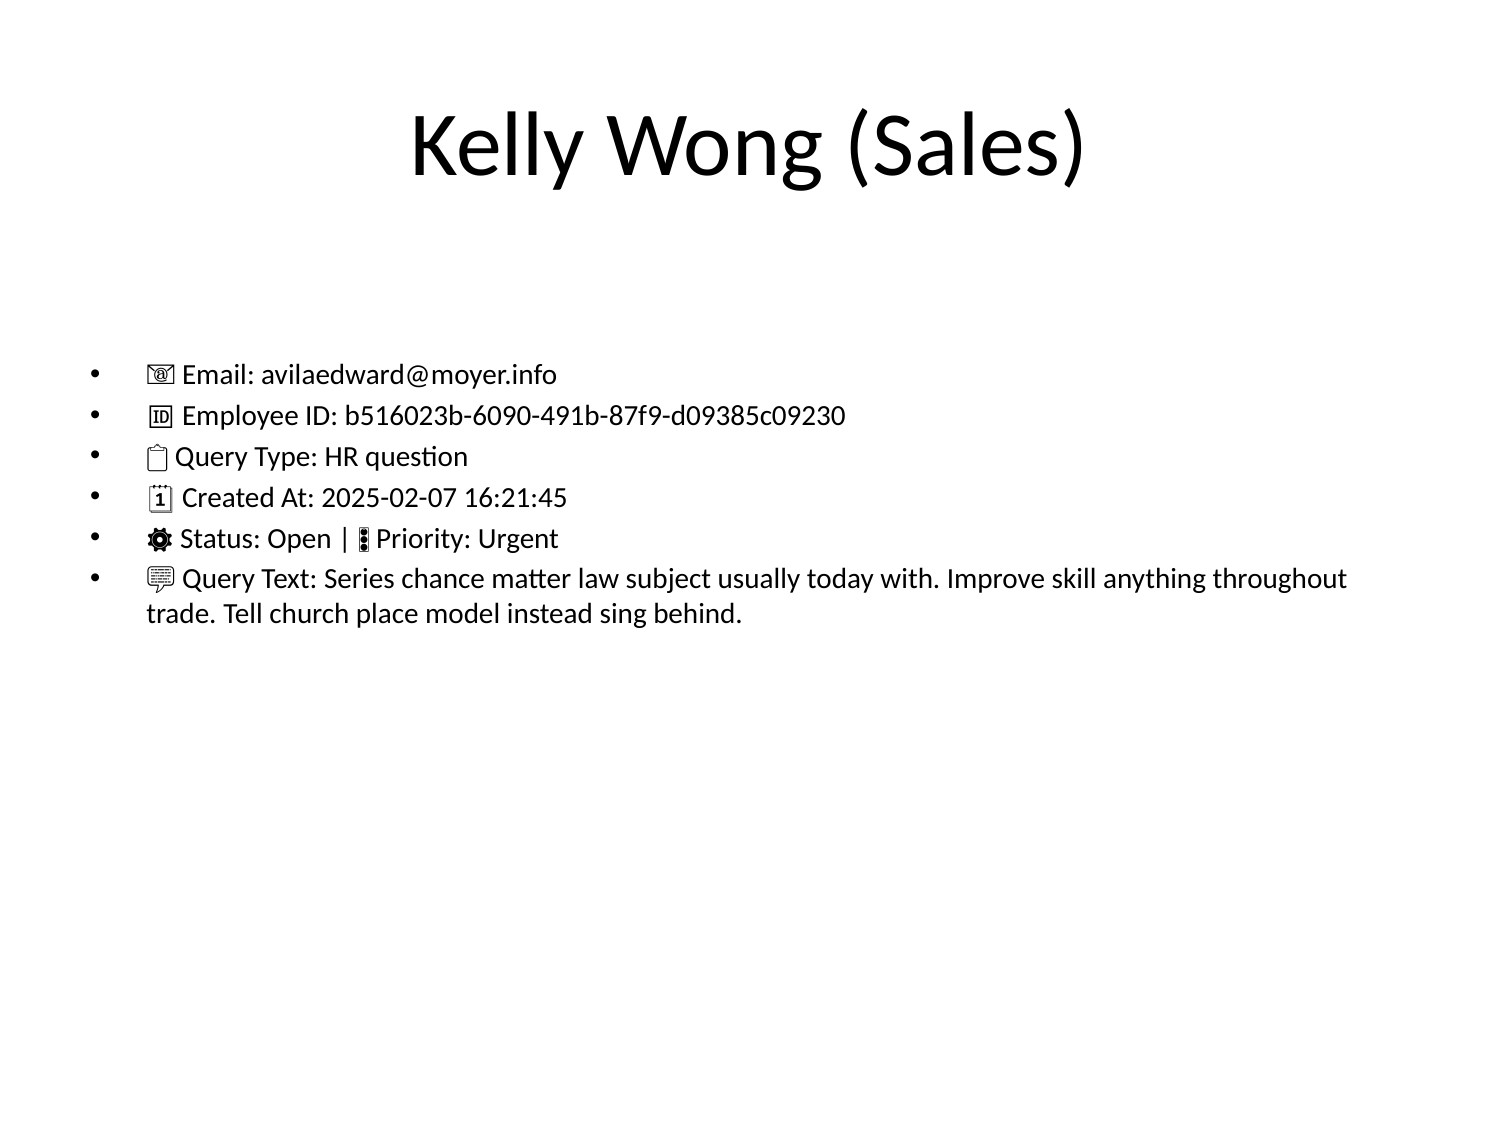

# Kelly Wong (Sales)

📧 Email: avilaedward@moyer.info
🆔 Employee ID: b516023b-6090-491b-87f9-d09385c09230
📋 Query Type: HR question
🗓 Created At: 2025-02-07 16:21:45
⚙ Status: Open | 🚦 Priority: Urgent
💬 Query Text: Series chance matter law subject usually today with. Improve skill anything throughout trade. Tell church place model instead sing behind.